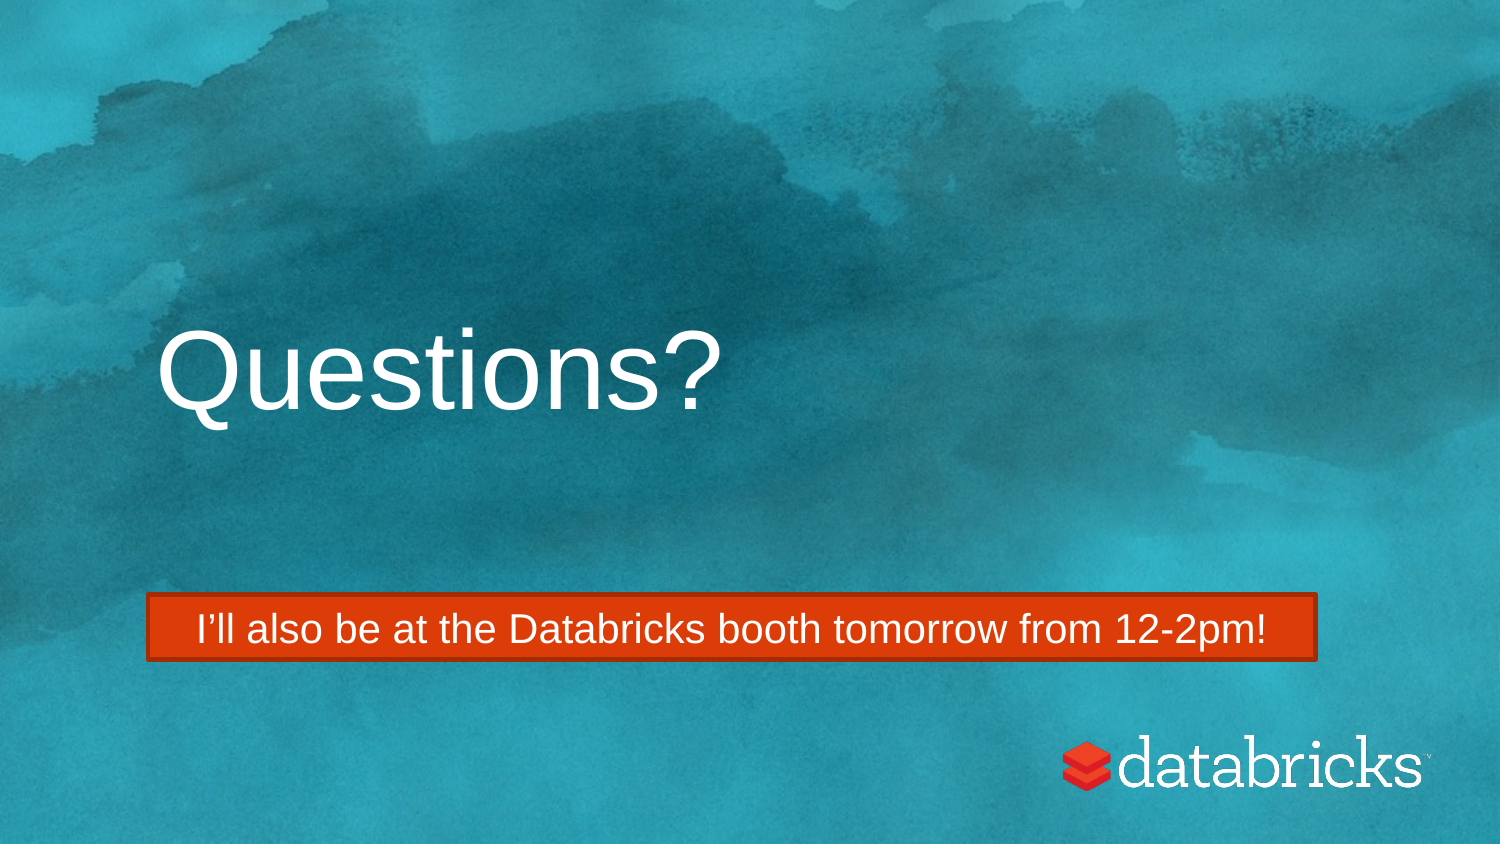

# Questions?
I’ll also be at the Databricks booth tomorrow from 12-2pm!